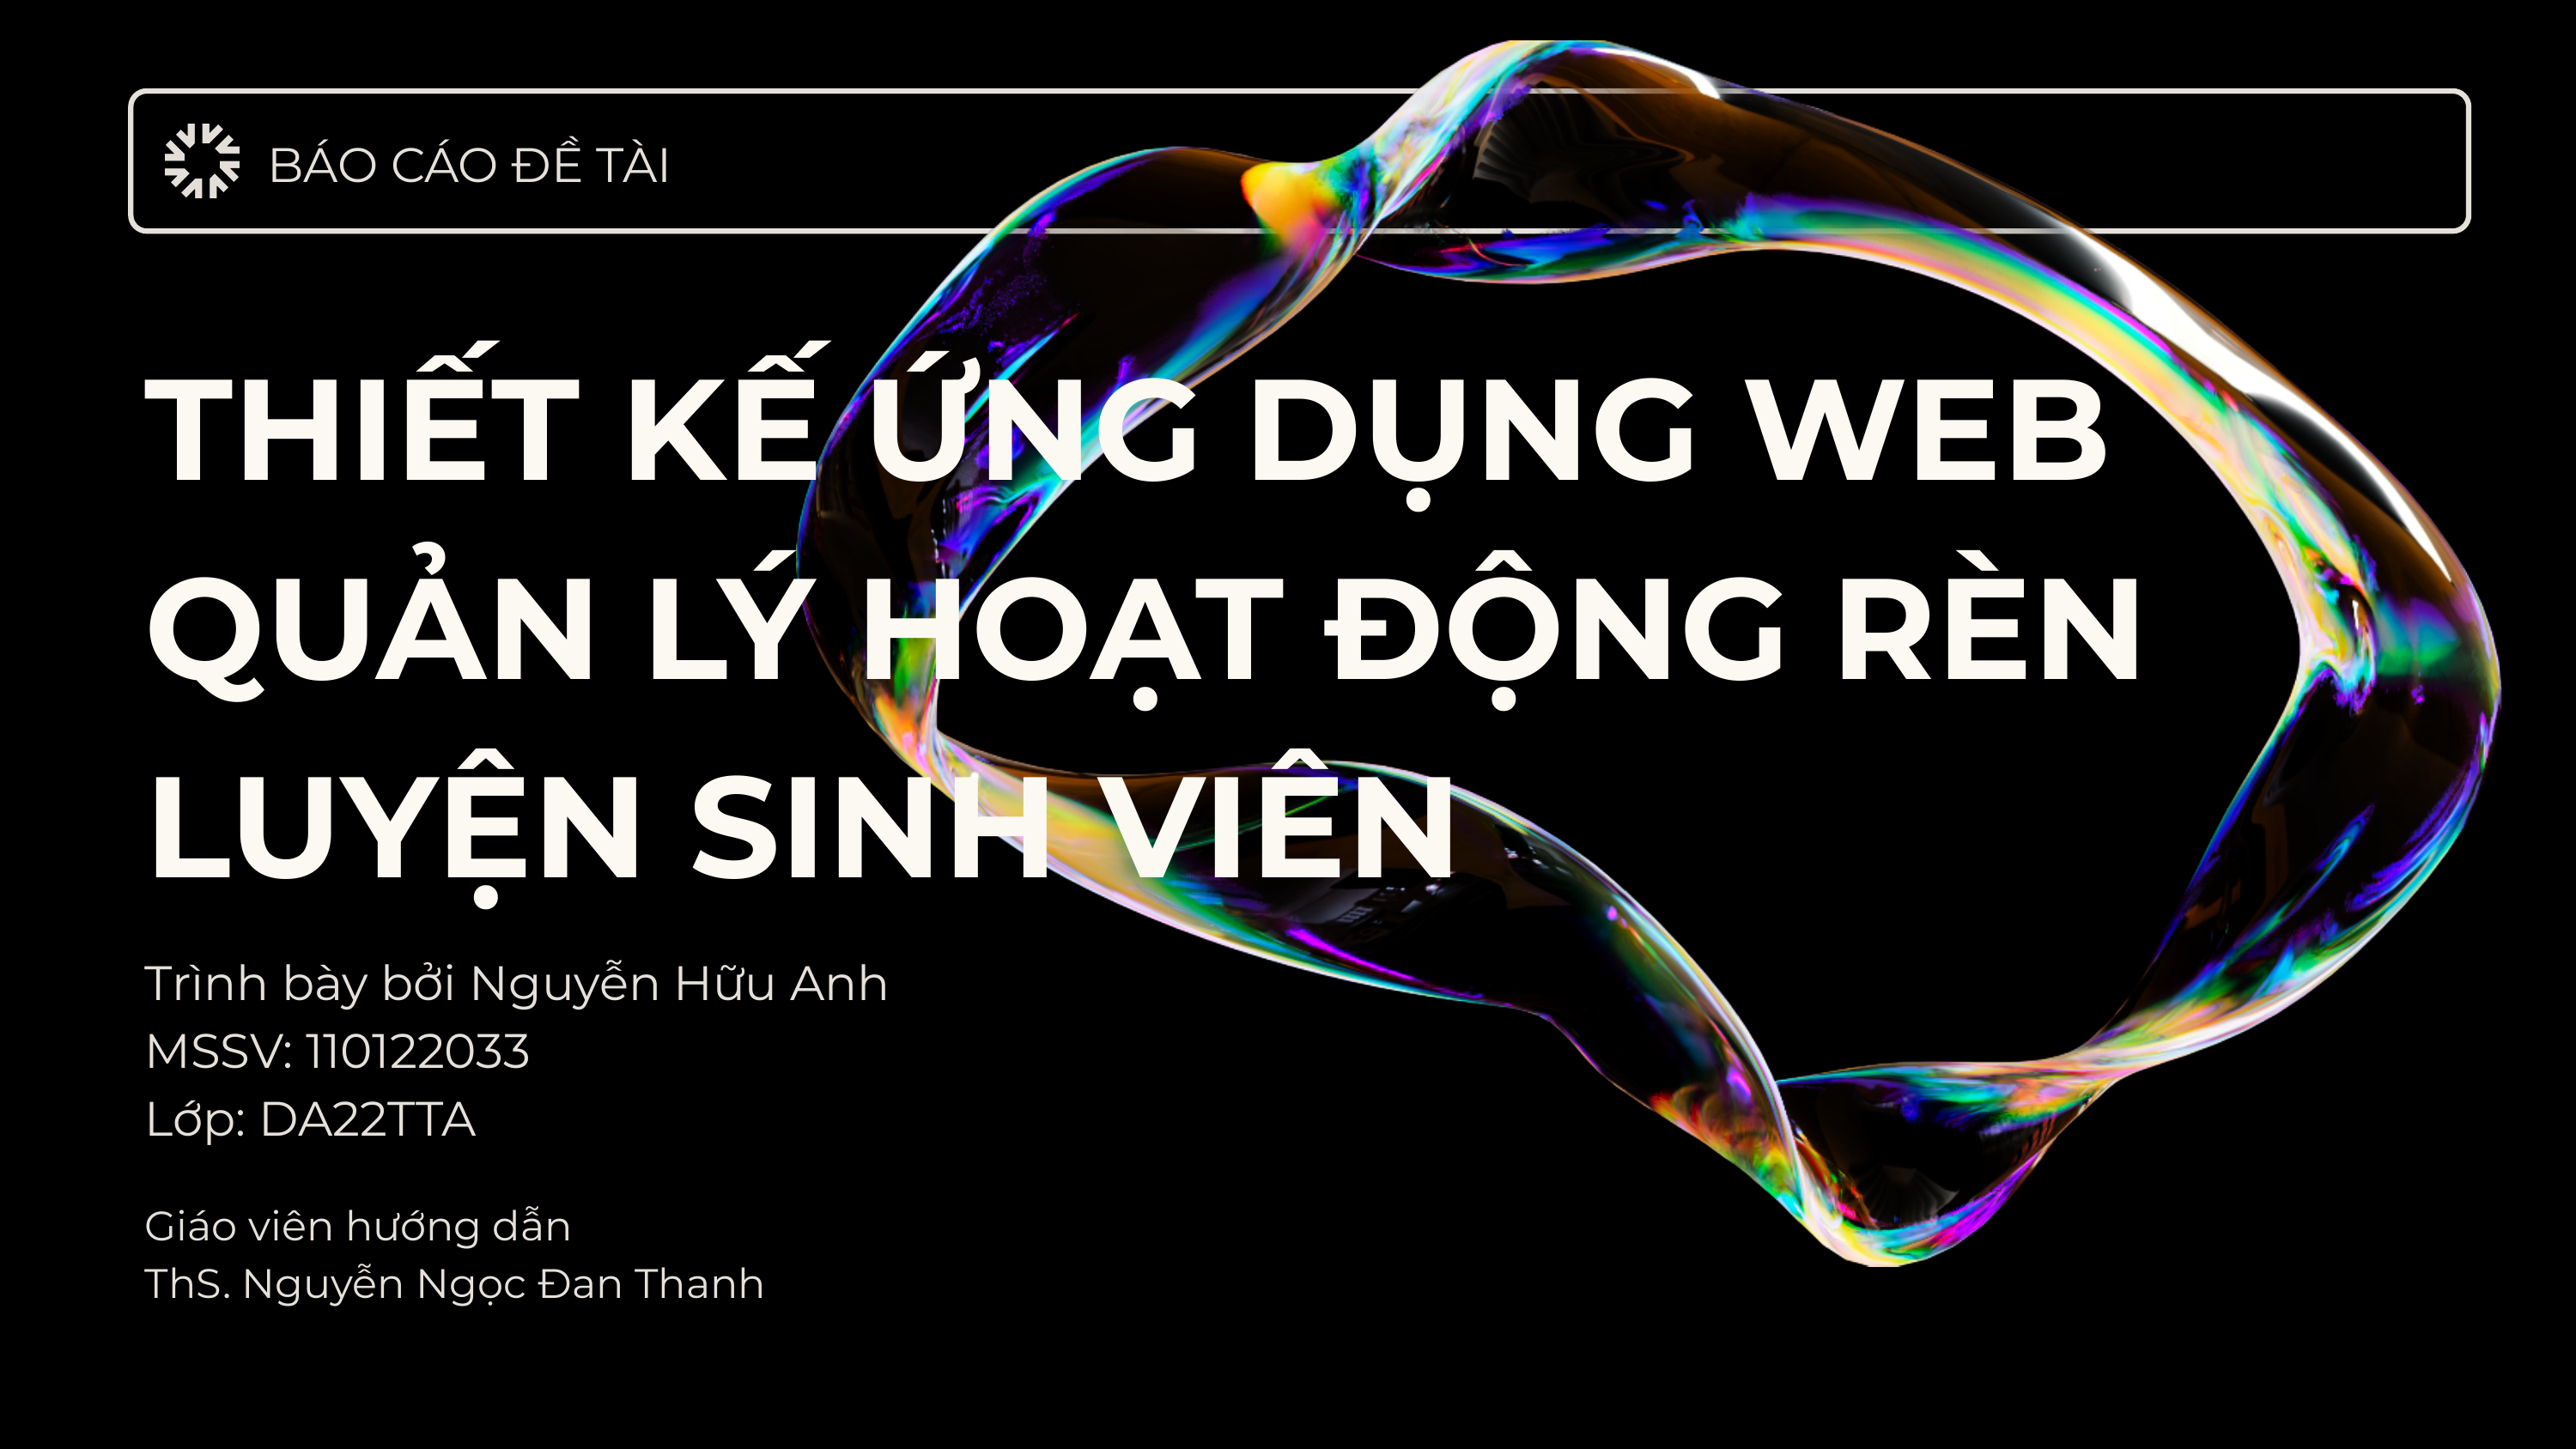

BÁO CÁO ĐỀ TÀI
THIẾT KẾ ỨNG DỤNG WEB
QUẢN LÝ HOẠT ĐỘNG RÈN LUYỆN SINH VIÊN
Trình bày bởi Nguyễn Hữu Anh
MSSV: 110122033
Lớp: DA22TTA
Giáo viên hướng dẫn
ThS. Nguyễn Ngọc Đan Thanh